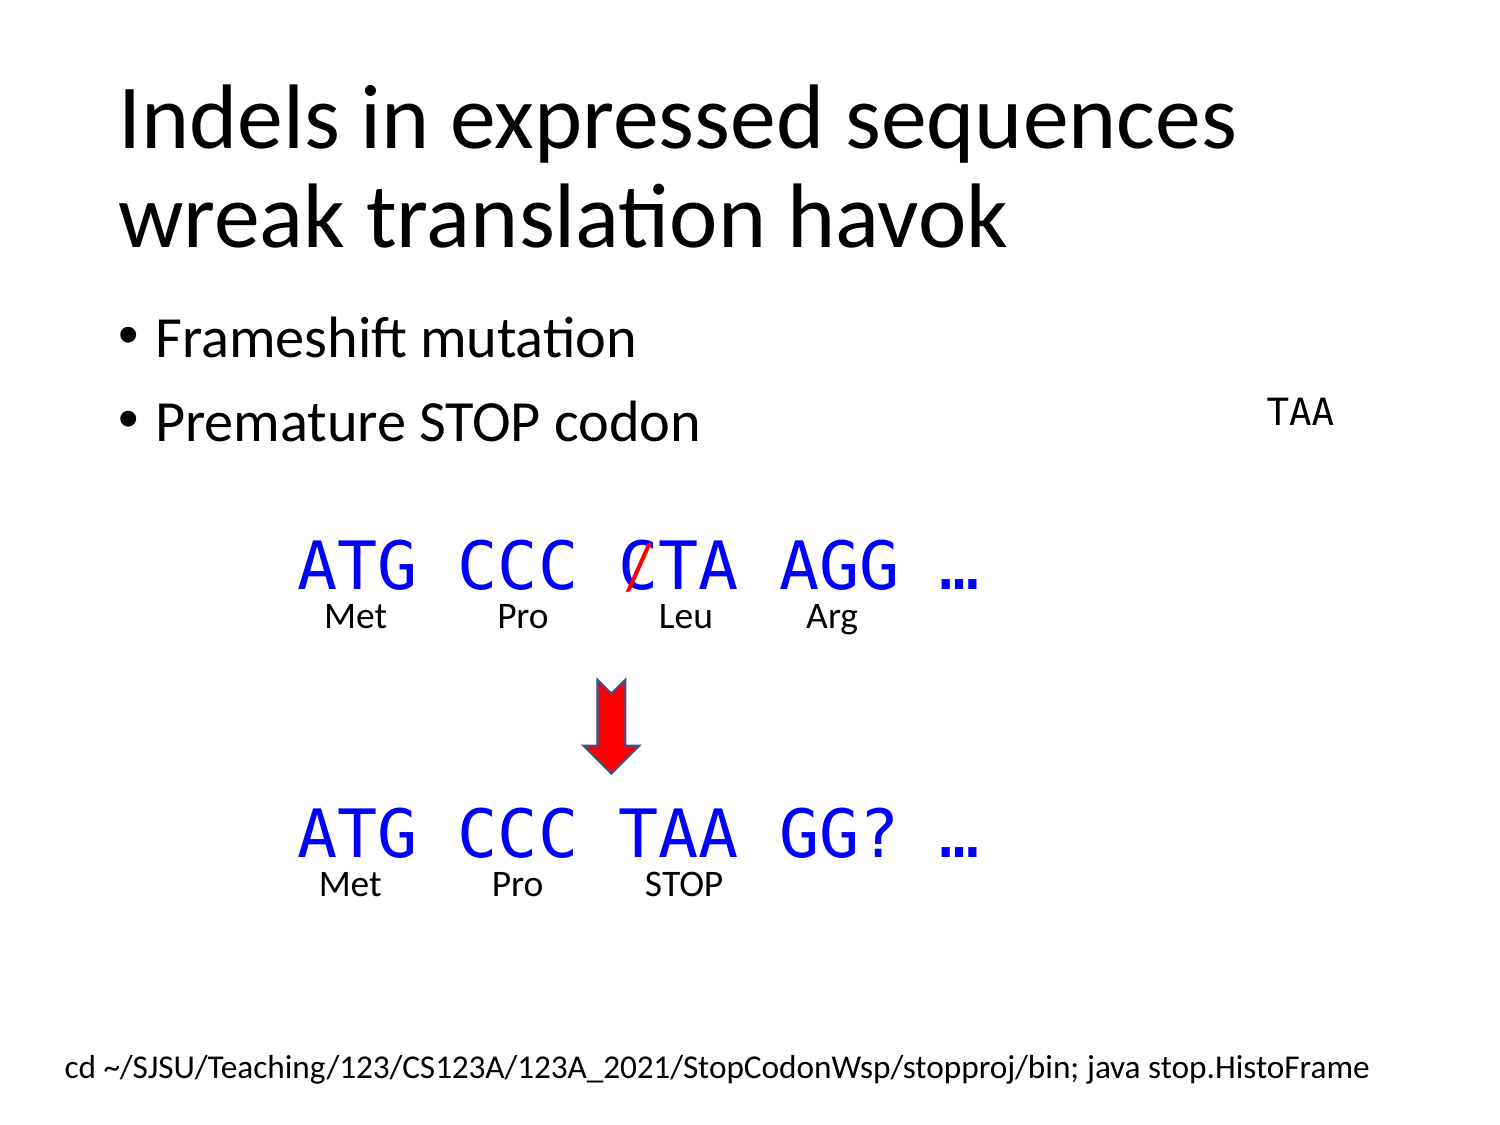

# Indels in expressed sequences wreak translation havok
Frameshift mutation
Premature STOP codon
TAA
/
ATG CCC CTA AGG …
Met             Pro             Leu           Arg

ATG CCC TAA GG? …
Met             Pro            STOP
cd ~/SJSU/Teaching/123/CS123A/123A_2021/StopCodonWsp/stopproj/bin; java stop.HistoFrame